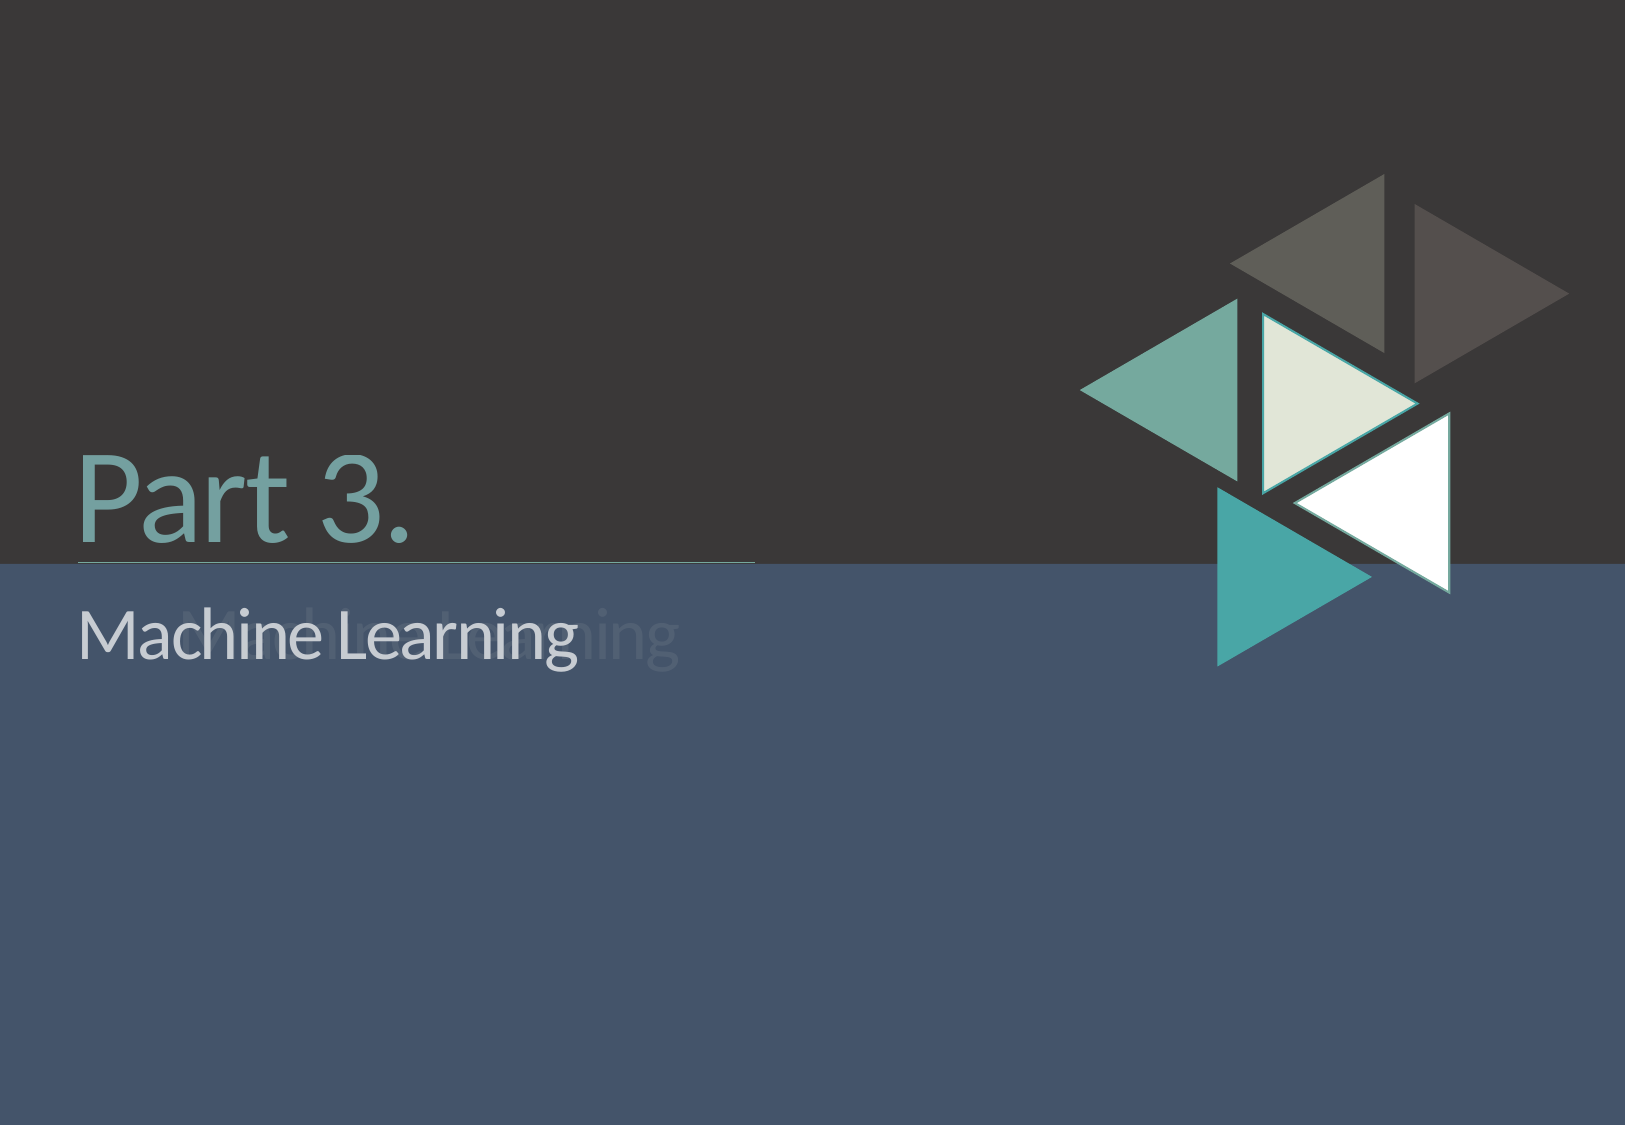

Part 3.
Machine Learning
Machine Learning

35